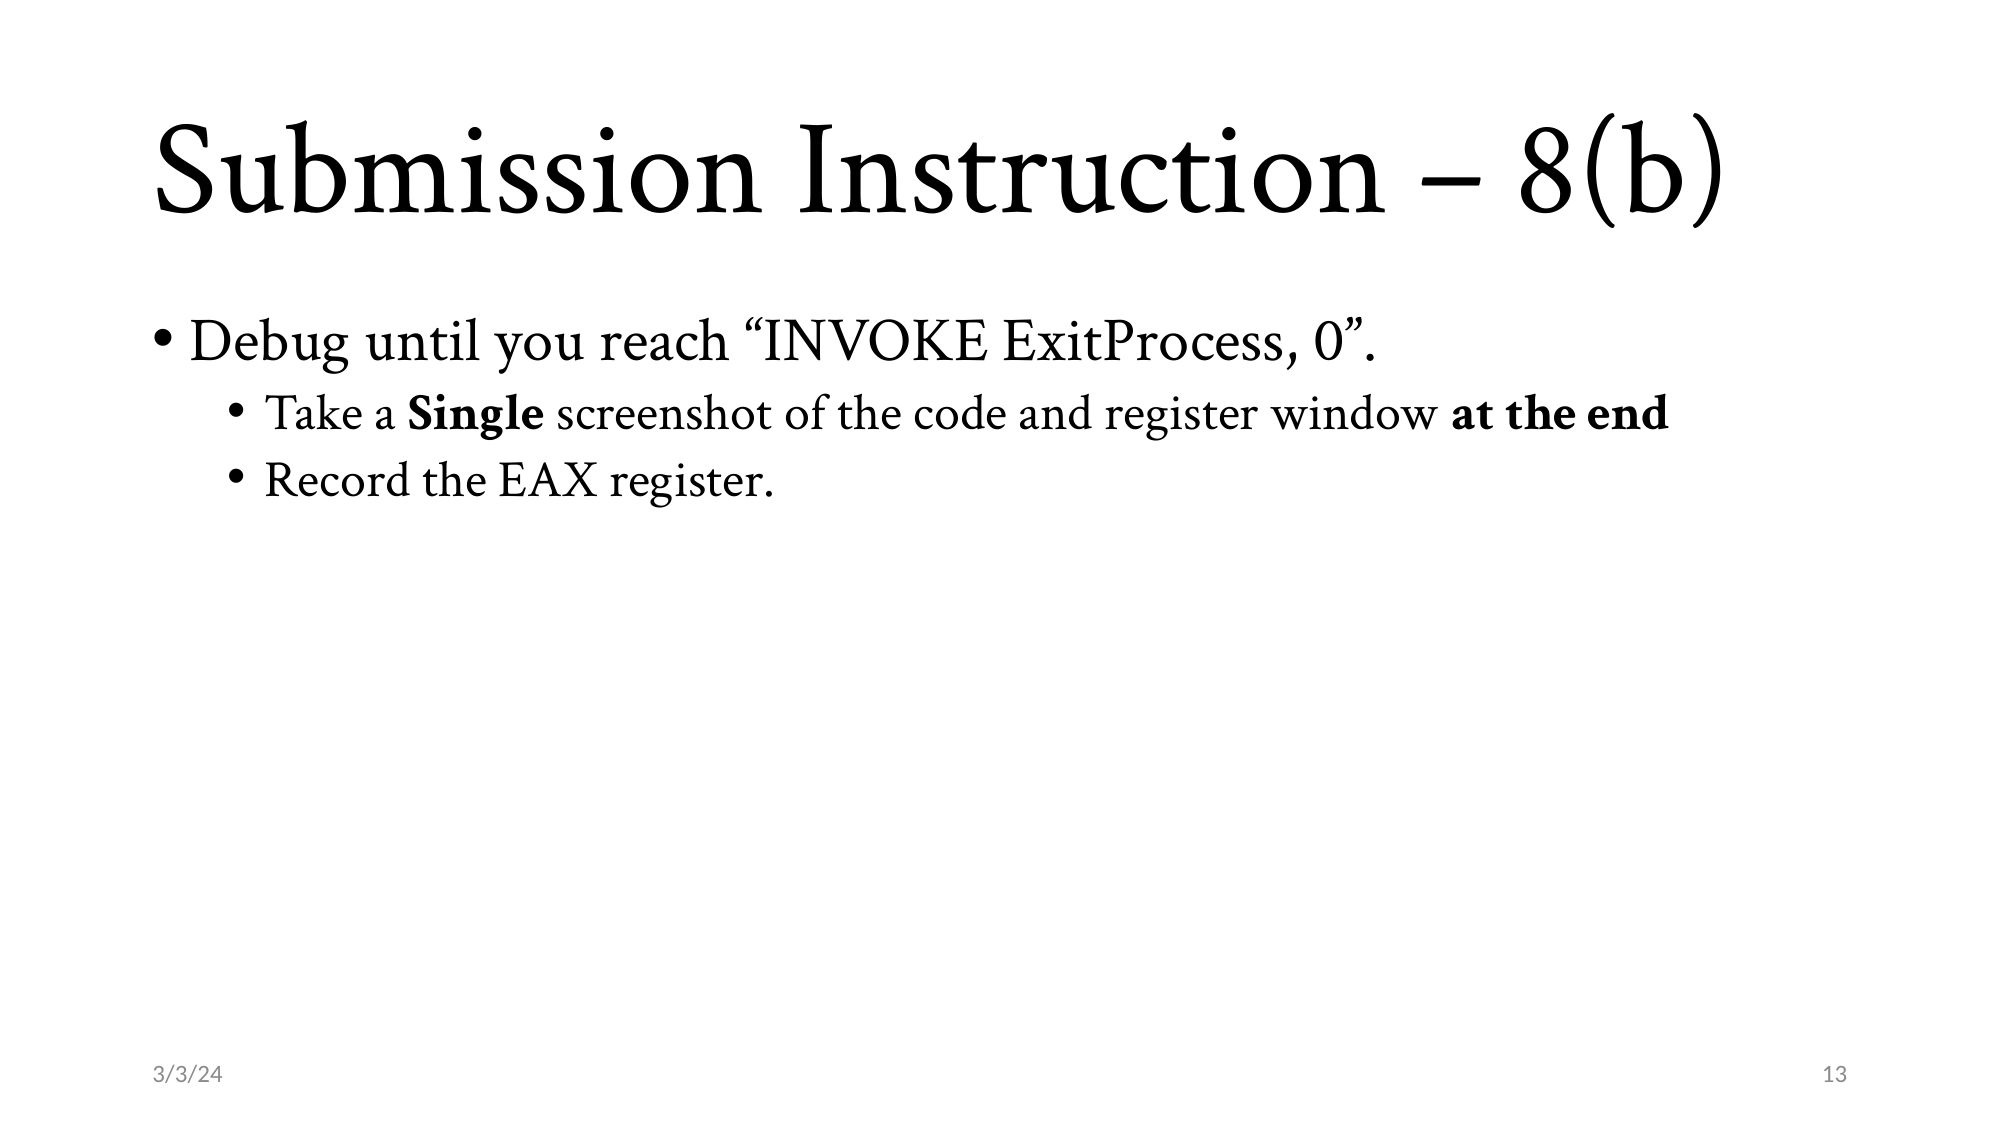

# Submission Instruction – 8(b)
Debug until you reach “INVOKE ExitProcess, 0”.
Take a Single screenshot of the code and register window at the end
Record the EAX register.
3/3/24
13